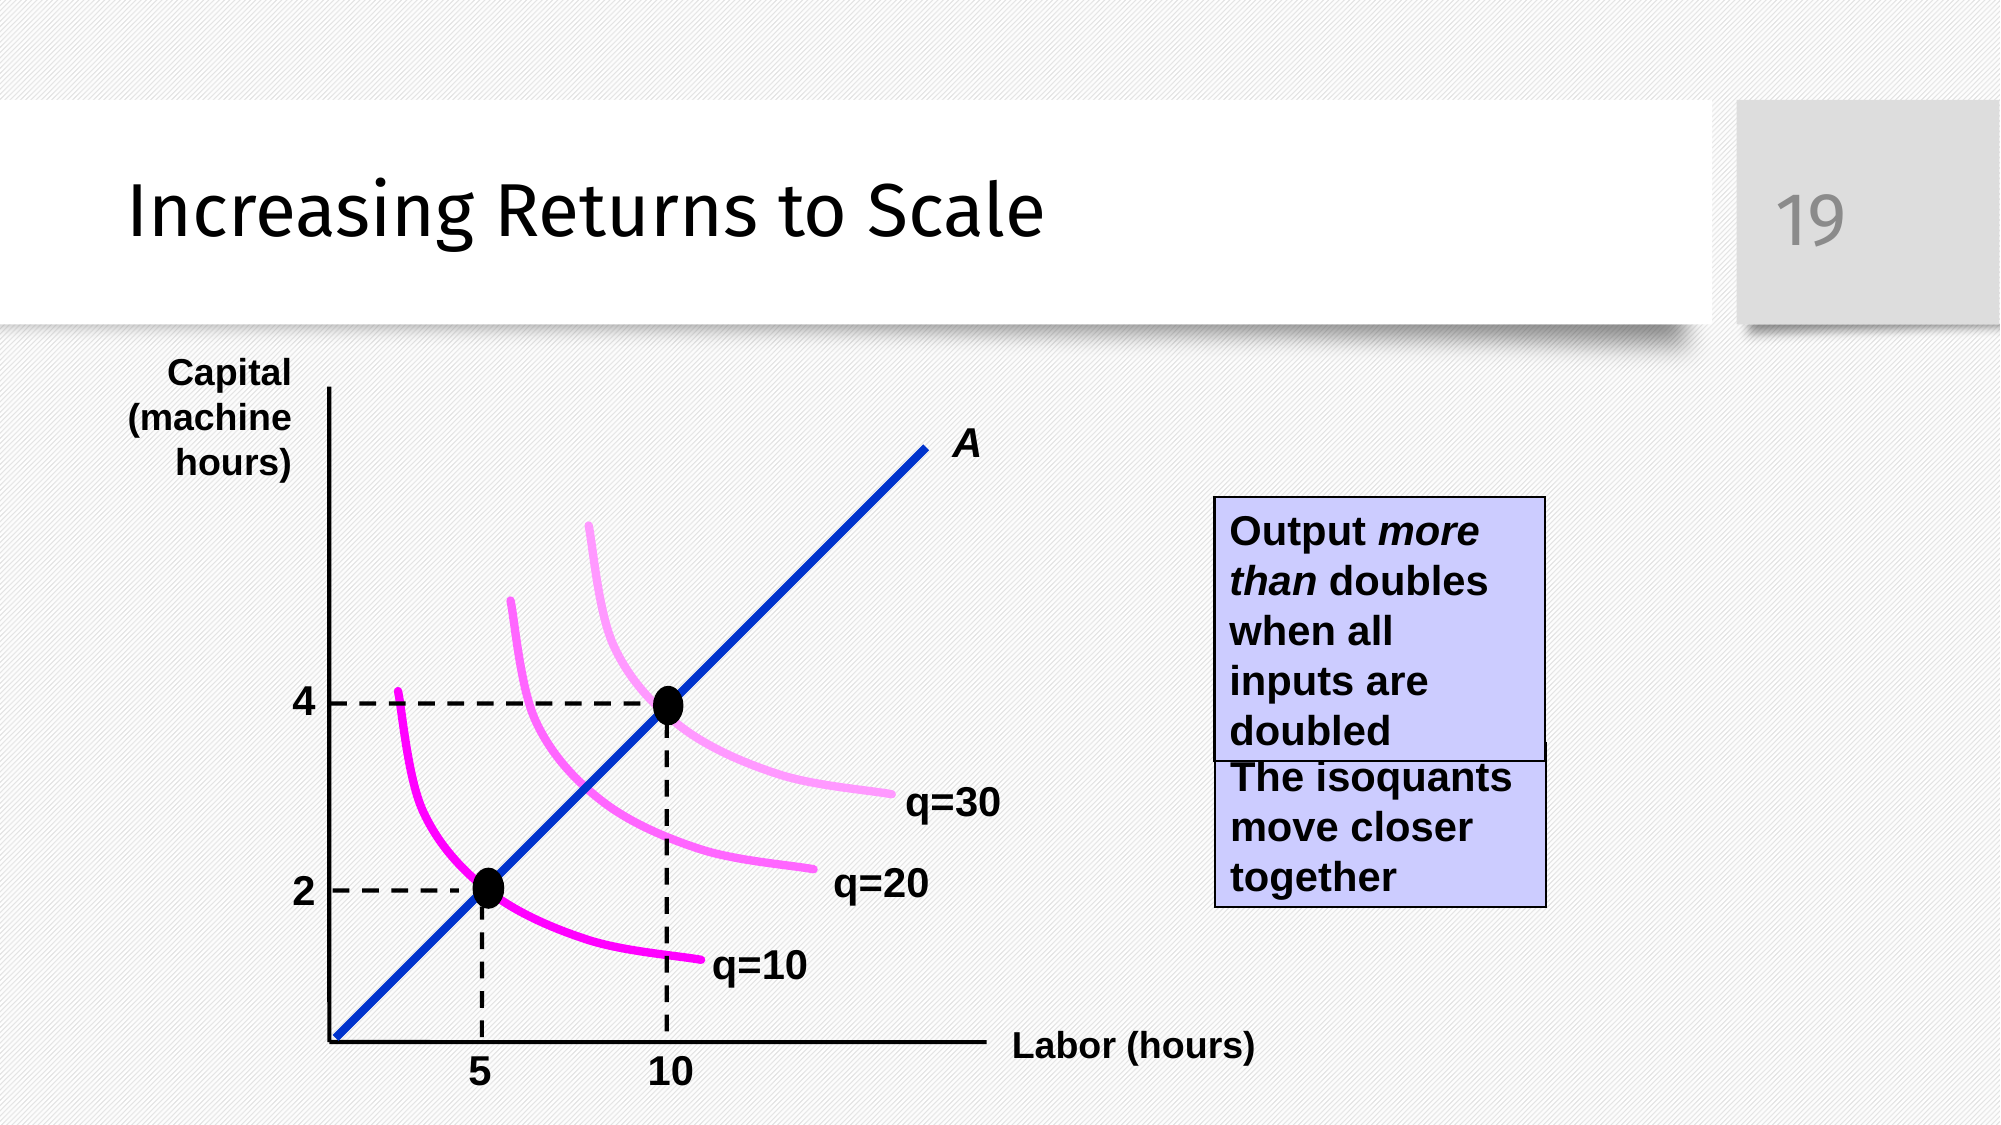

# Increasing Returns to Scale
19
Capital
(machine
hours)

4
2
A

Output more than doubles when all inputs are doubled

q=30

q=20

q=10
The isoquants move closer together

Labor (hours)
5
10